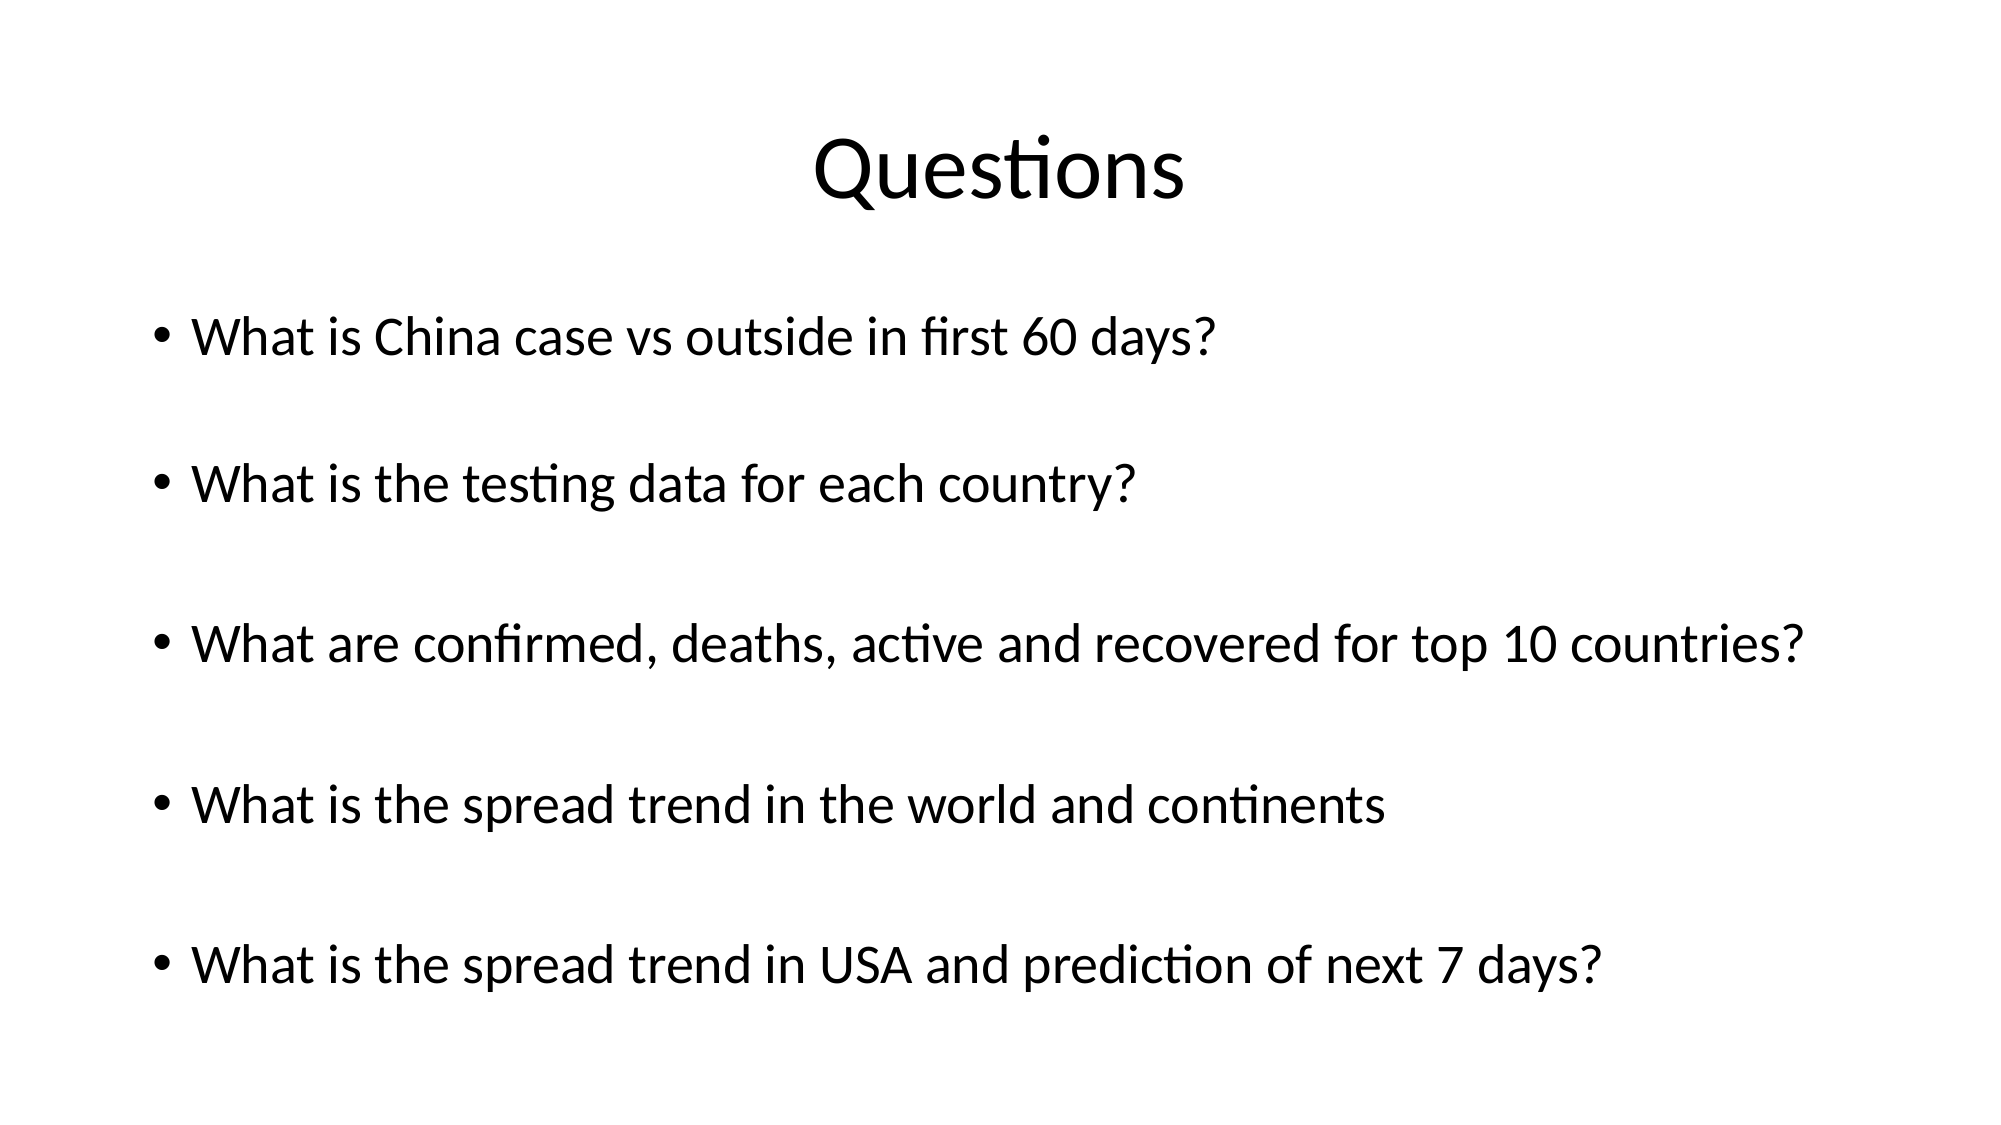

# Questions
What is China case vs outside in first 60 days?
What is the testing data for each country?

What are confirmed, deaths, active and recovered for top 10 countries?

What is the spread trend in the world and continents

What is the spread trend in USA and prediction of next 7 days?